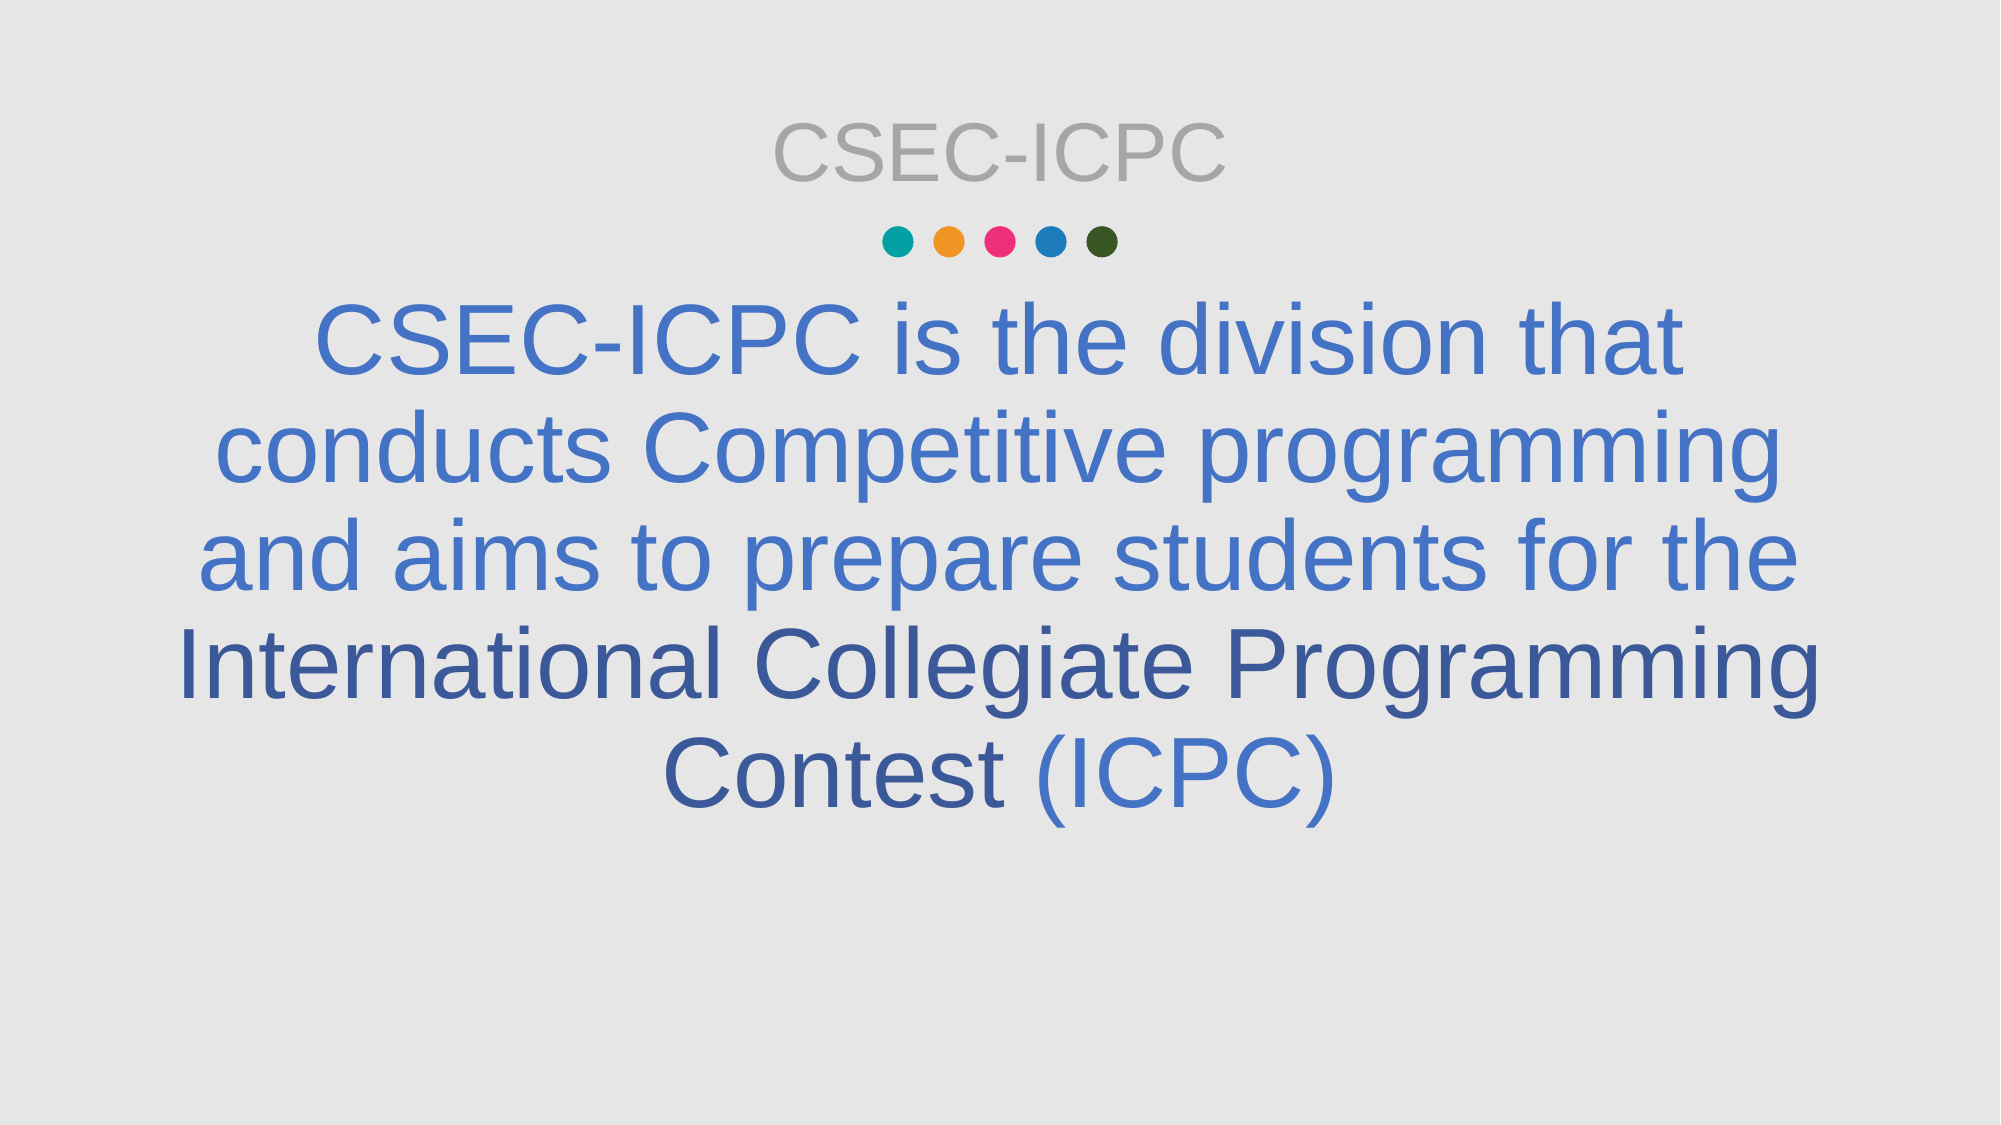

CSEC-ICPC

CSEC-ICPC is the division that conducts Competitive programming and aims to prepare students for the International Collegiate Programming Contest (ICPC)